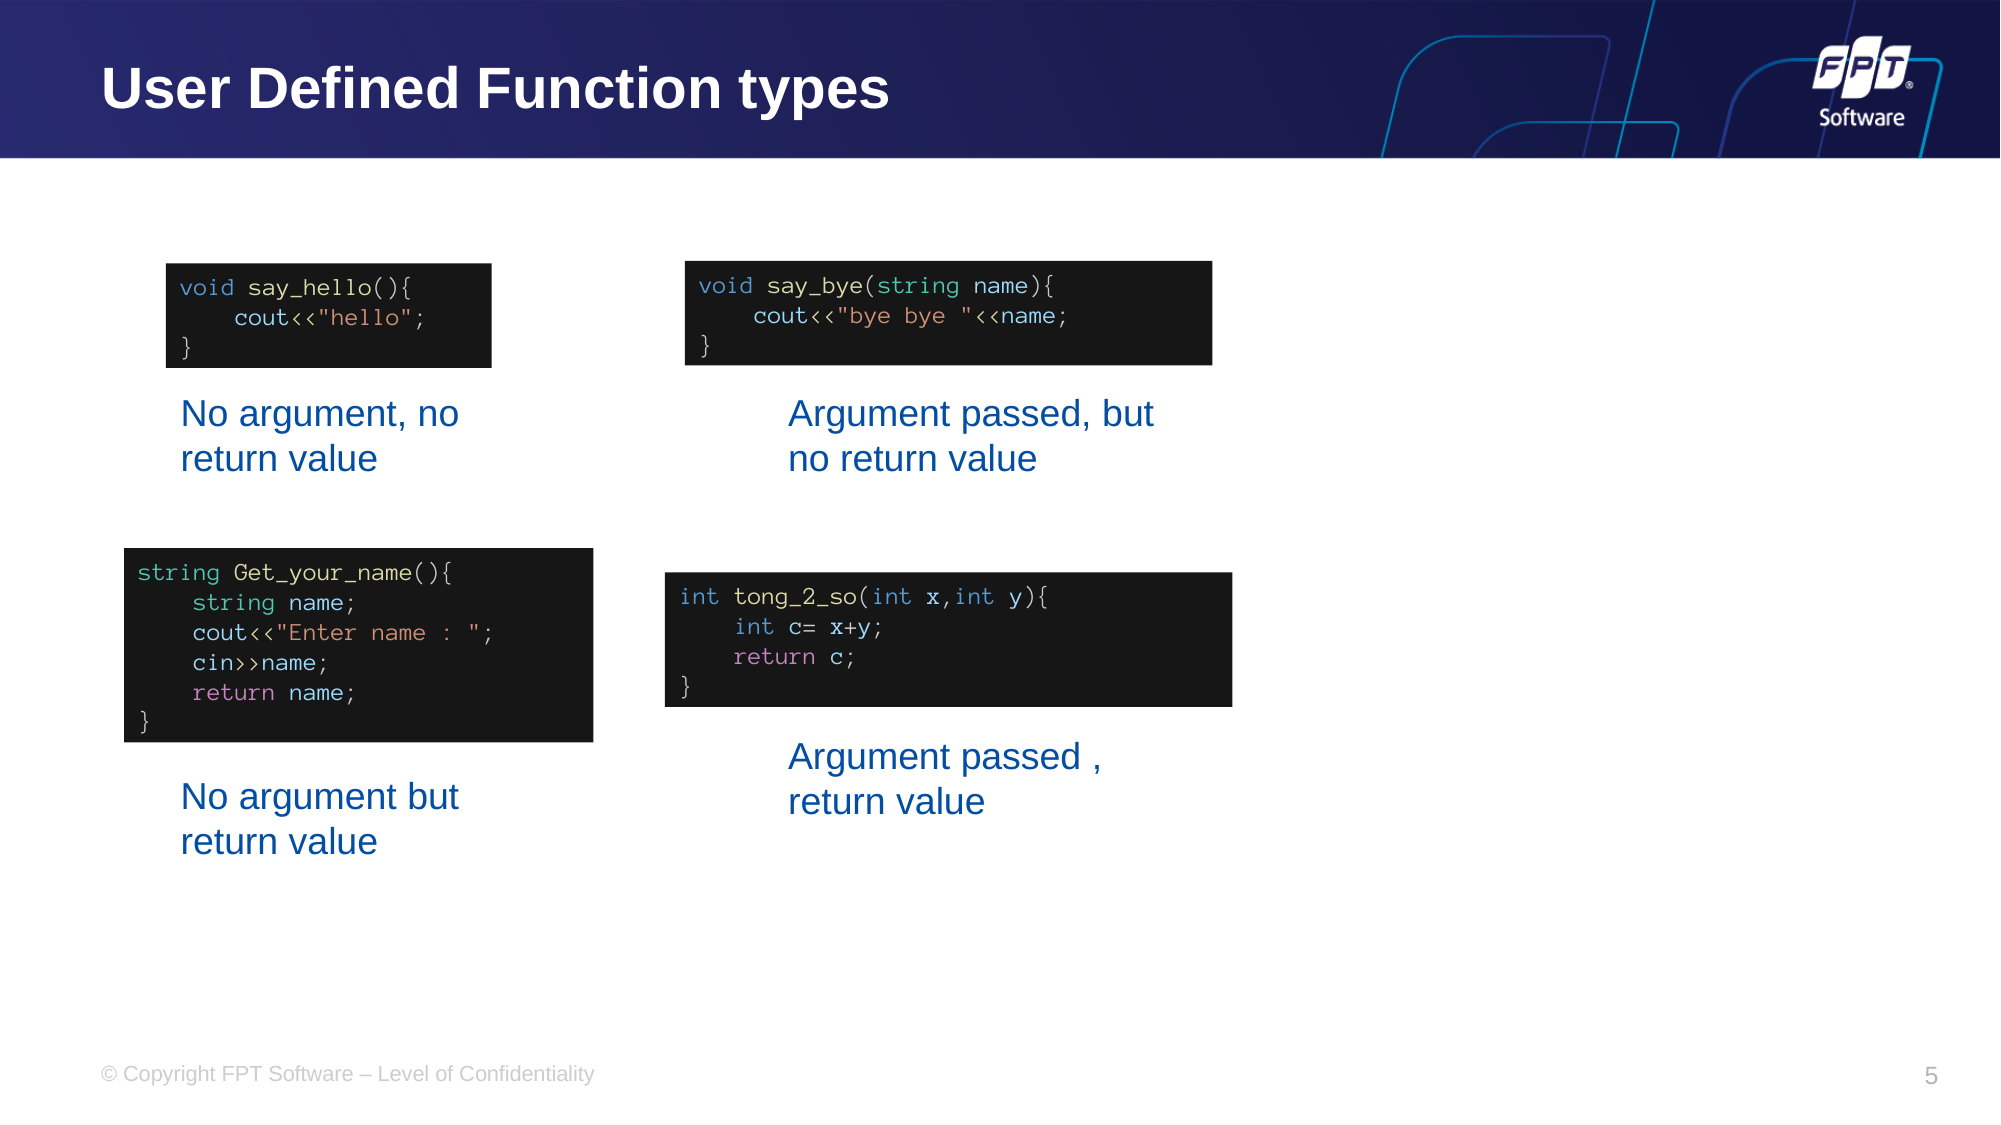

# User Defined Function types
void say_bye(string name){
    cout<<"bye bye "<<name;
}
void say_hello(){
    cout<<"hello";
}
Argument passed, but no return value
No argument, no return value
string Get_your_name(){
    string name;
    cout<<"Enter name : ";
    cin>>name;
    return name;
}
int tong_2_so(int x,int y){
    int c= x+y;
    return c;
}
Argument passed , return value
No argument but return value
5